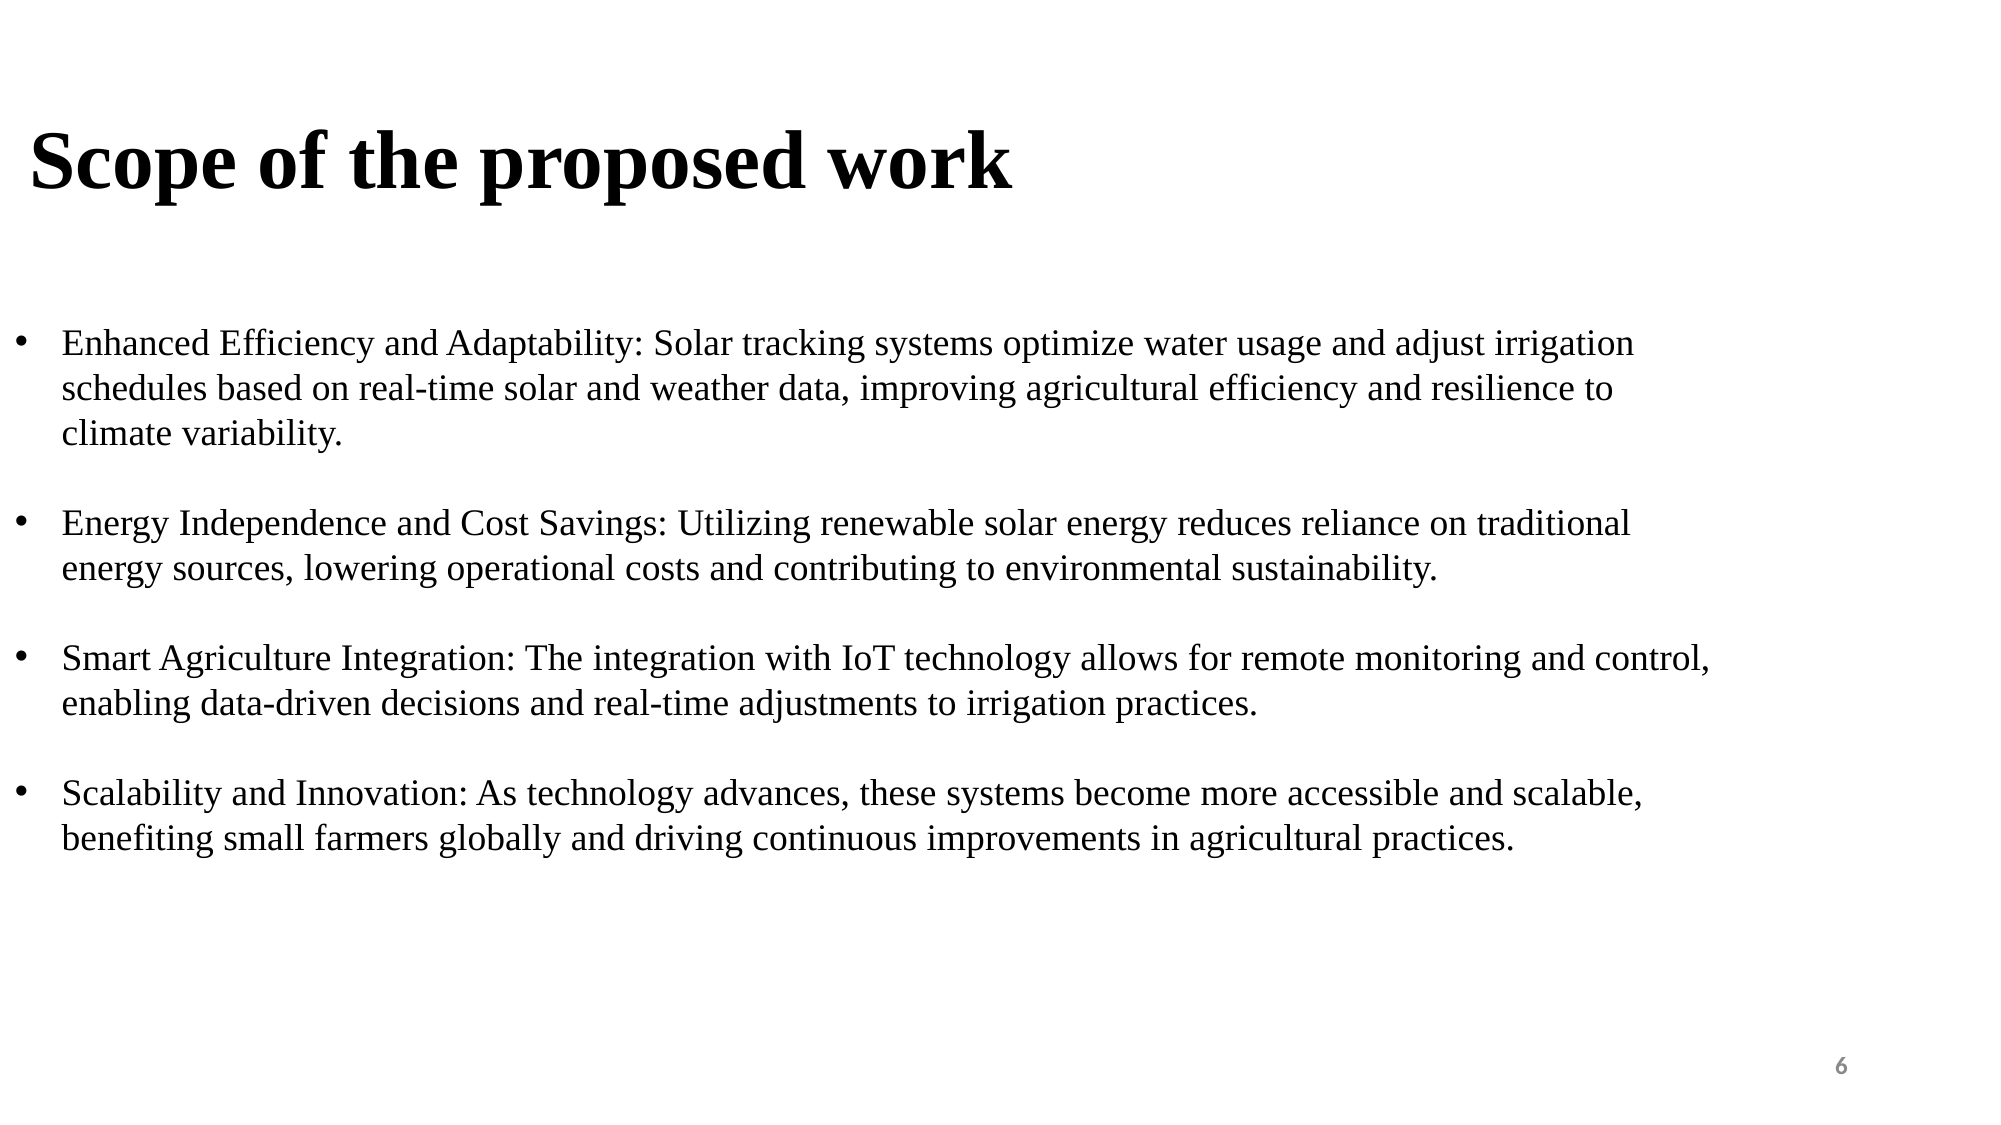

Scope of the proposed work
Enhanced Efficiency and Adaptability: Solar tracking systems optimize water usage and adjust irrigation schedules based on real-time solar and weather data, improving agricultural efficiency and resilience to climate variability.

Energy Independence and Cost Savings: Utilizing renewable solar energy reduces reliance on traditional energy sources, lowering operational costs and contributing to environmental sustainability.

Smart Agriculture Integration: The integration with IoT technology allows for remote monitoring and control, enabling data-driven decisions and real-time adjustments to irrigation practices.

Scalability and Innovation: As technology advances, these systems become more accessible and scalable, benefiting small farmers globally and driving continuous improvements in agricultural practices.
6